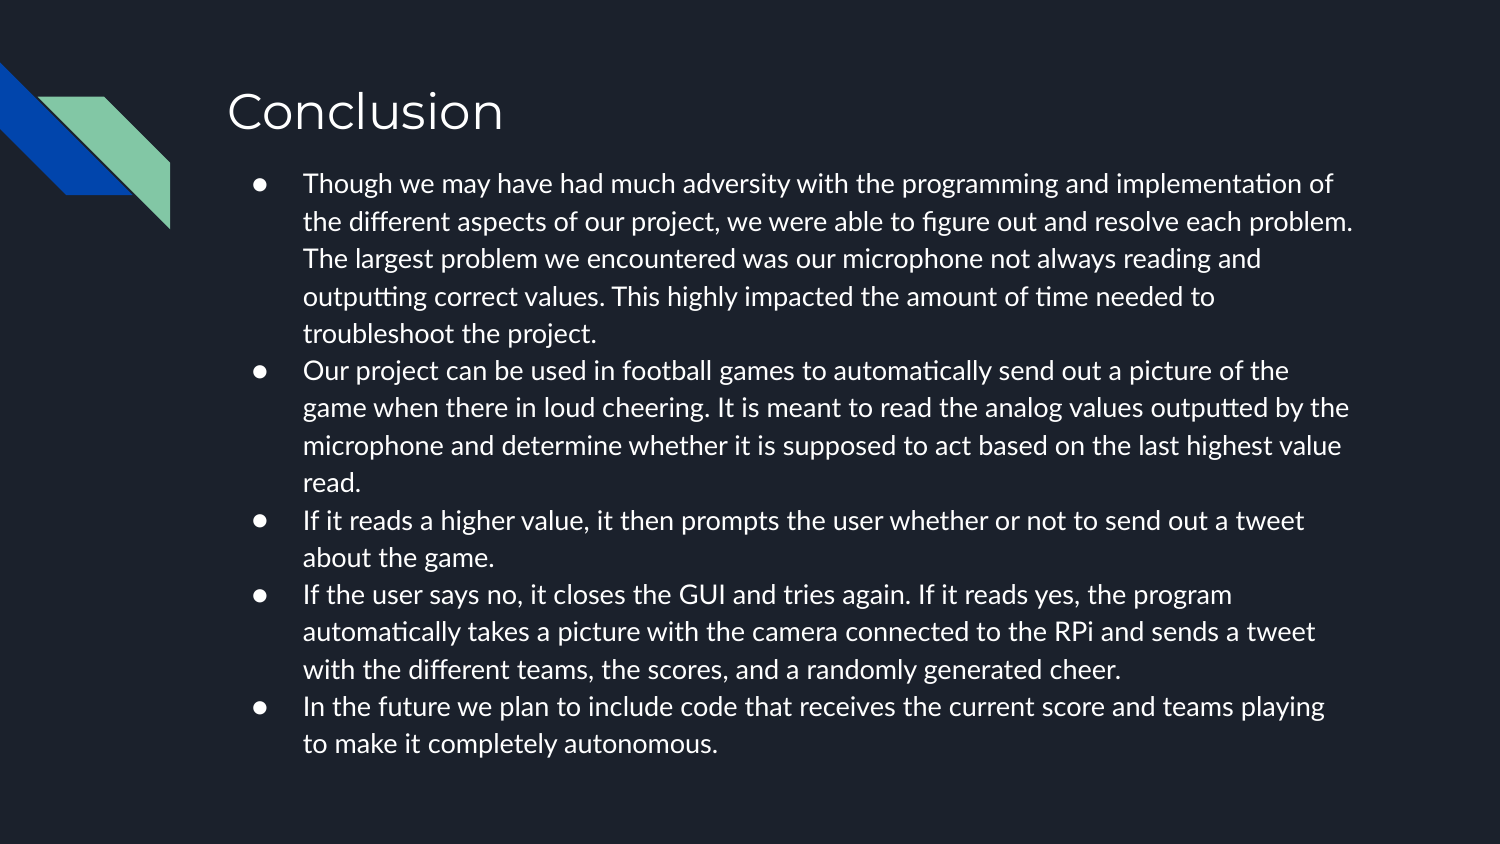

# Conclusion
Though we may have had much adversity with the programming and implementation of the different aspects of our project, we were able to figure out and resolve each problem. The largest problem we encountered was our microphone not always reading and outputting correct values. This highly impacted the amount of time needed to troubleshoot the project.
Our project can be used in football games to automatically send out a picture of the game when there in loud cheering. It is meant to read the analog values outputted by the microphone and determine whether it is supposed to act based on the last highest value read.
If it reads a higher value, it then prompts the user whether or not to send out a tweet about the game.
If the user says no, it closes the GUI and tries again. If it reads yes, the program automatically takes a picture with the camera connected to the RPi and sends a tweet with the different teams, the scores, and a randomly generated cheer.
In the future we plan to include code that receives the current score and teams playing to make it completely autonomous.